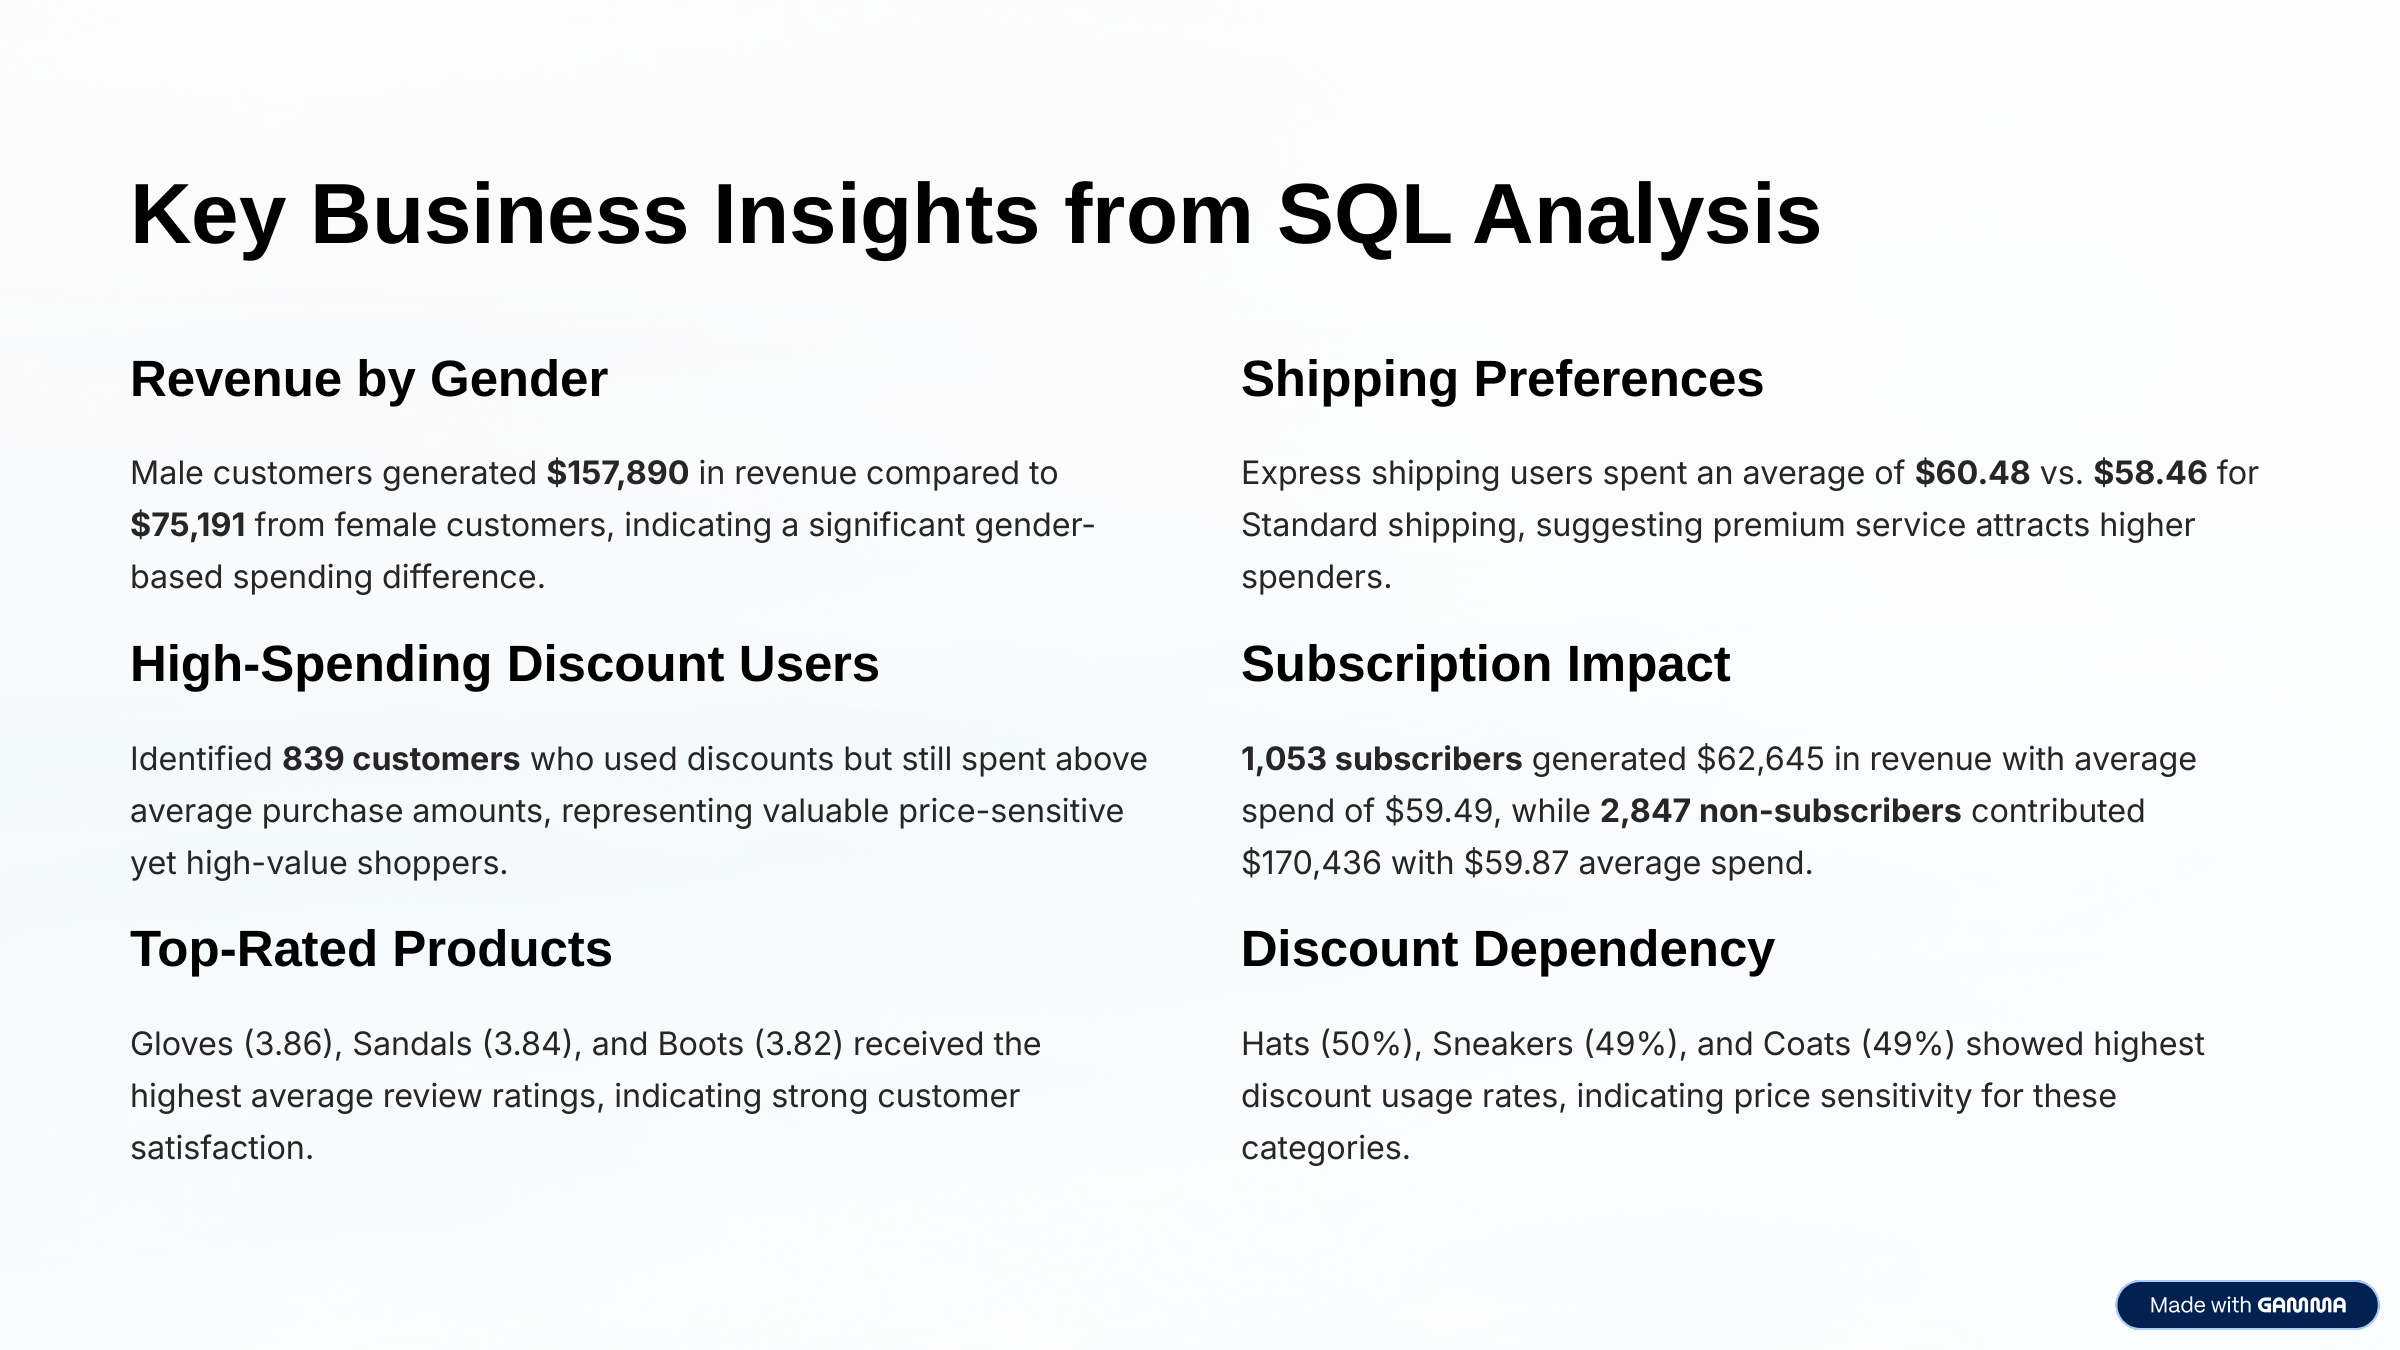

Key Business Insights from SQL Analysis
Revenue by Gender
Shipping Preferences
Male customers generated $157,890 in revenue compared to $75,191 from female customers, indicating a significant gender-based spending difference.
Express shipping users spent an average of $60.48 vs. $58.46 for Standard shipping, suggesting premium service attracts higher spenders.
High-Spending Discount Users
Subscription Impact
Identified 839 customers who used discounts but still spent above average purchase amounts, representing valuable price-sensitive yet high-value shoppers.
1,053 subscribers generated $62,645 in revenue with average spend of $59.49, while 2,847 non-subscribers contributed $170,436 with $59.87 average spend.
Top-Rated Products
Discount Dependency
Gloves (3.86), Sandals (3.84), and Boots (3.82) received the highest average review ratings, indicating strong customer satisfaction.
Hats (50%), Sneakers (49%), and Coats (49%) showed highest discount usage rates, indicating price sensitivity for these categories.